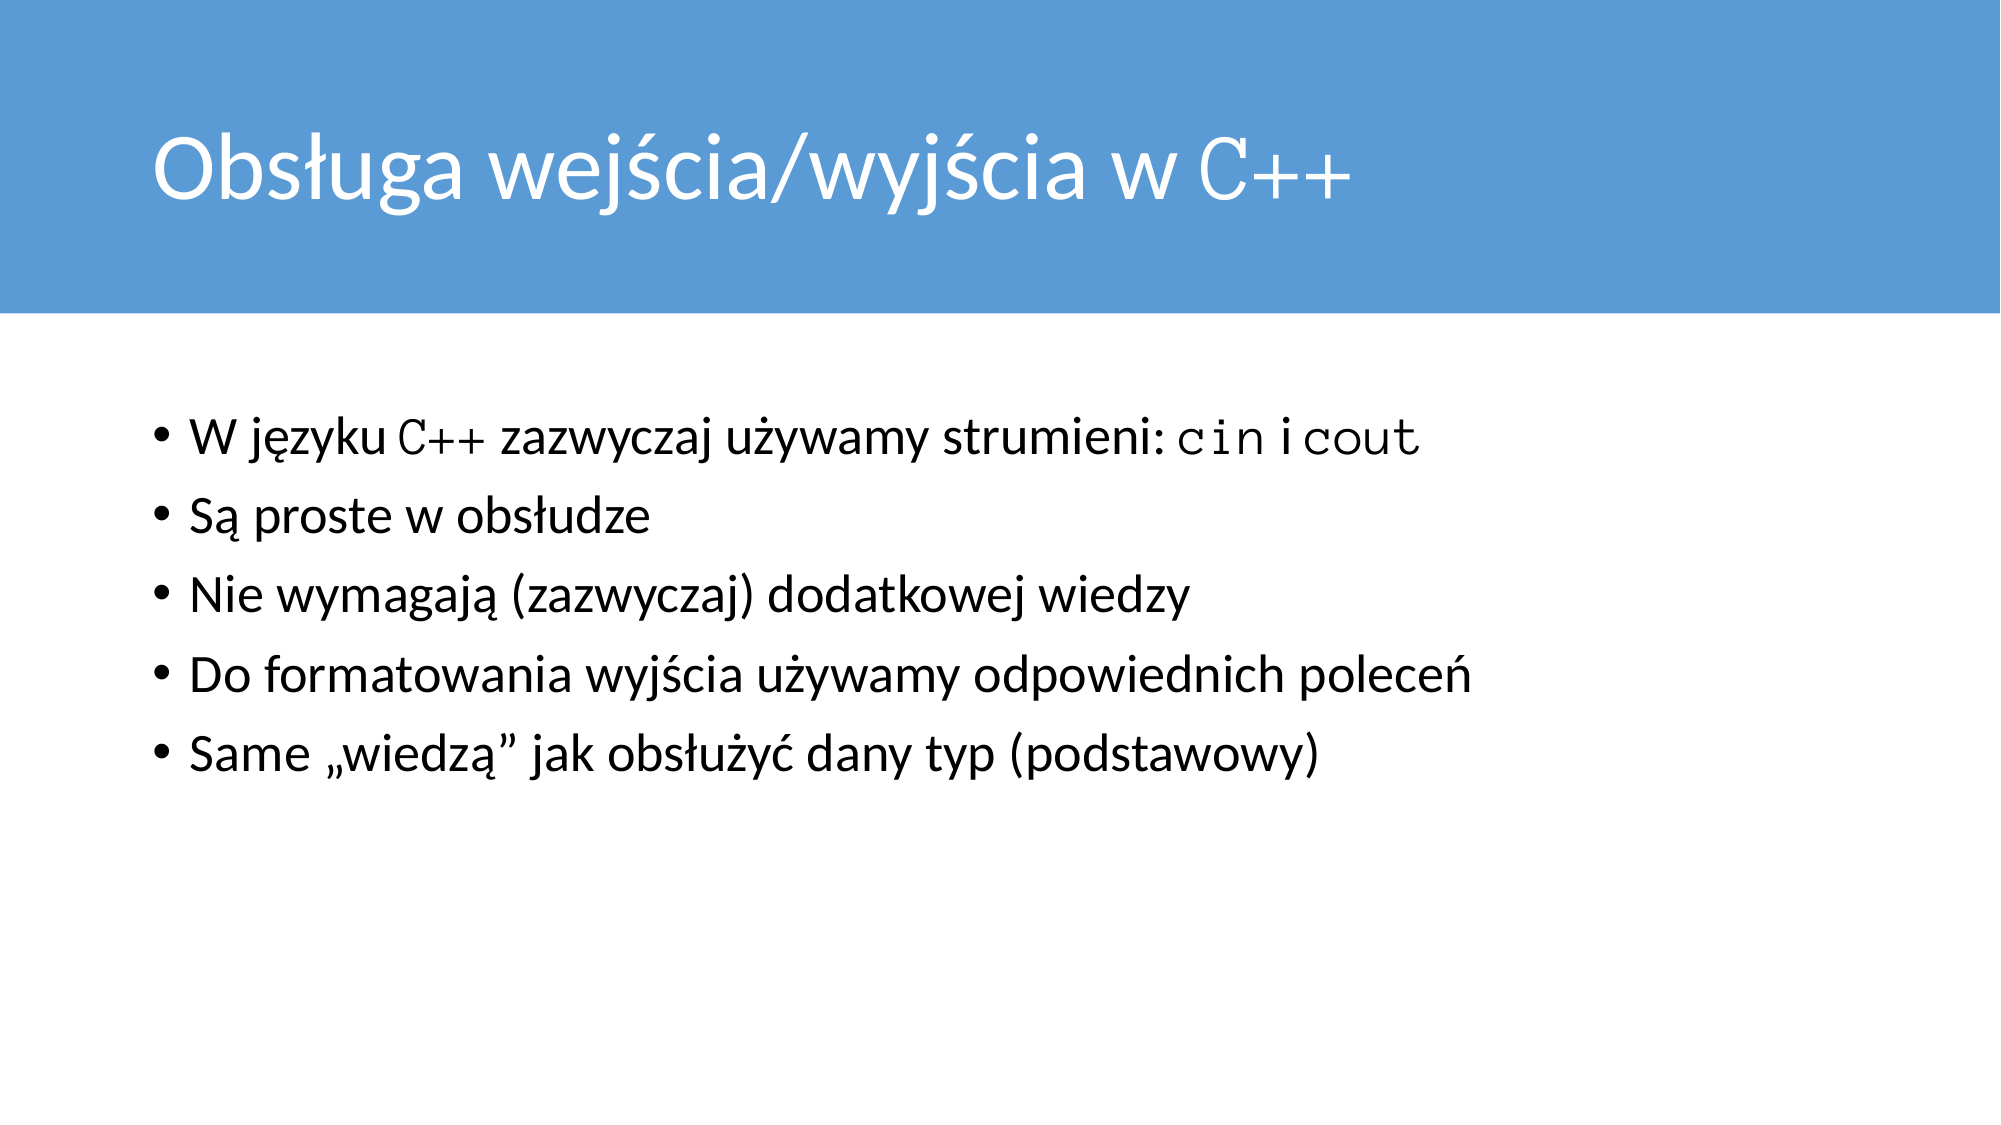

# Obsługa wejścia/wyjścia w C++
W języku C++ zazwyczaj używamy strumieni: cin i cout
Są proste w obsłudze
Nie wymagają (zazwyczaj) dodatkowej wiedzy
Do formatowania wyjścia używamy odpowiednich poleceń
Same „wiedzą” jak obsłużyć dany typ (podstawowy)